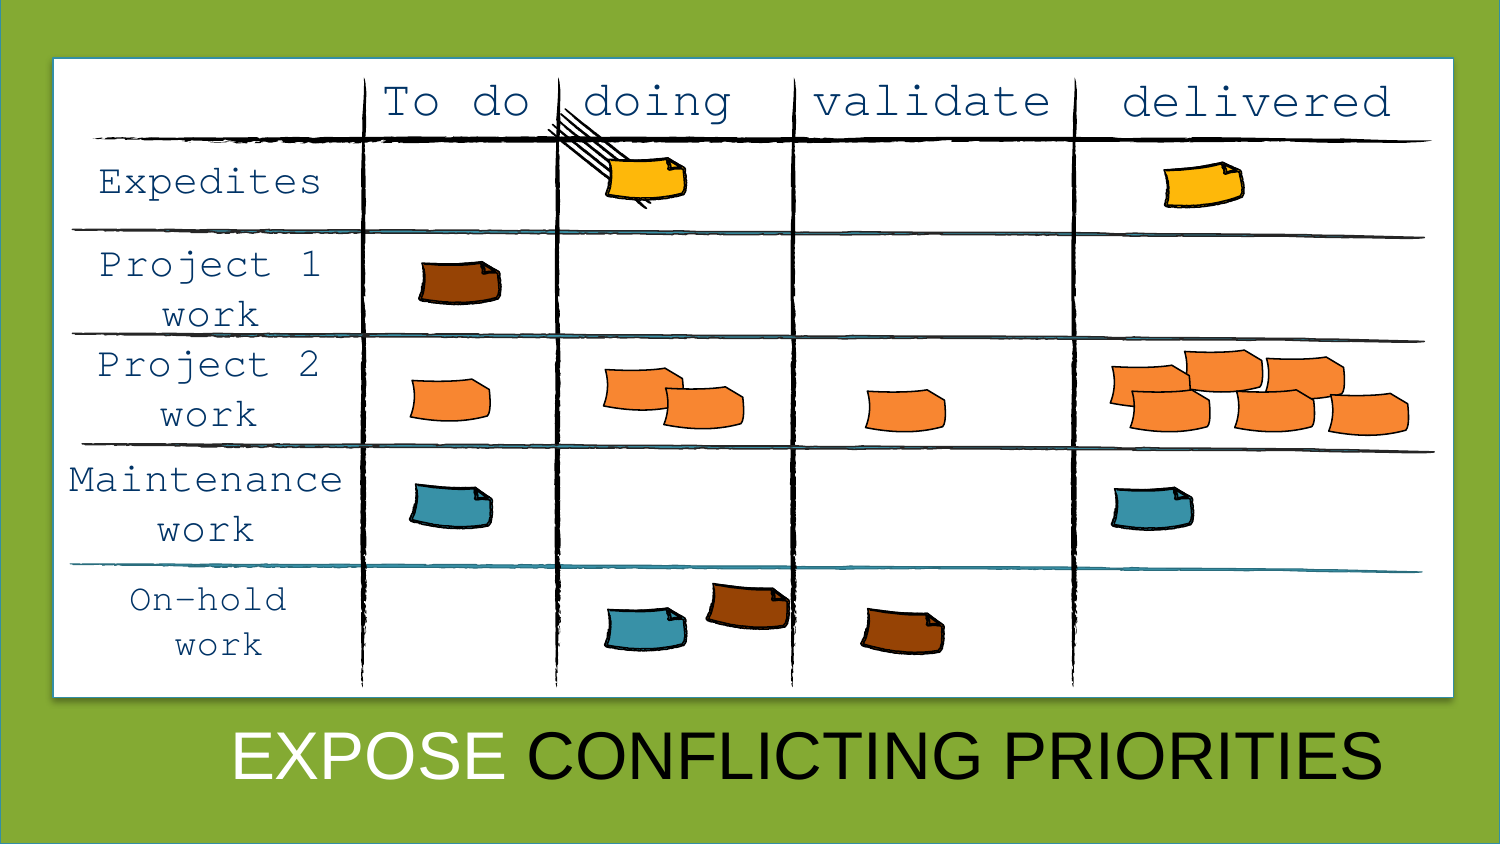

mainmnai
doing
validate
To do
delivered

Expedites

Project 1
work

Project 2
work

Maintenance
work

On-hold
 work

# EXPOSE CONFLICTING PRIORITIES